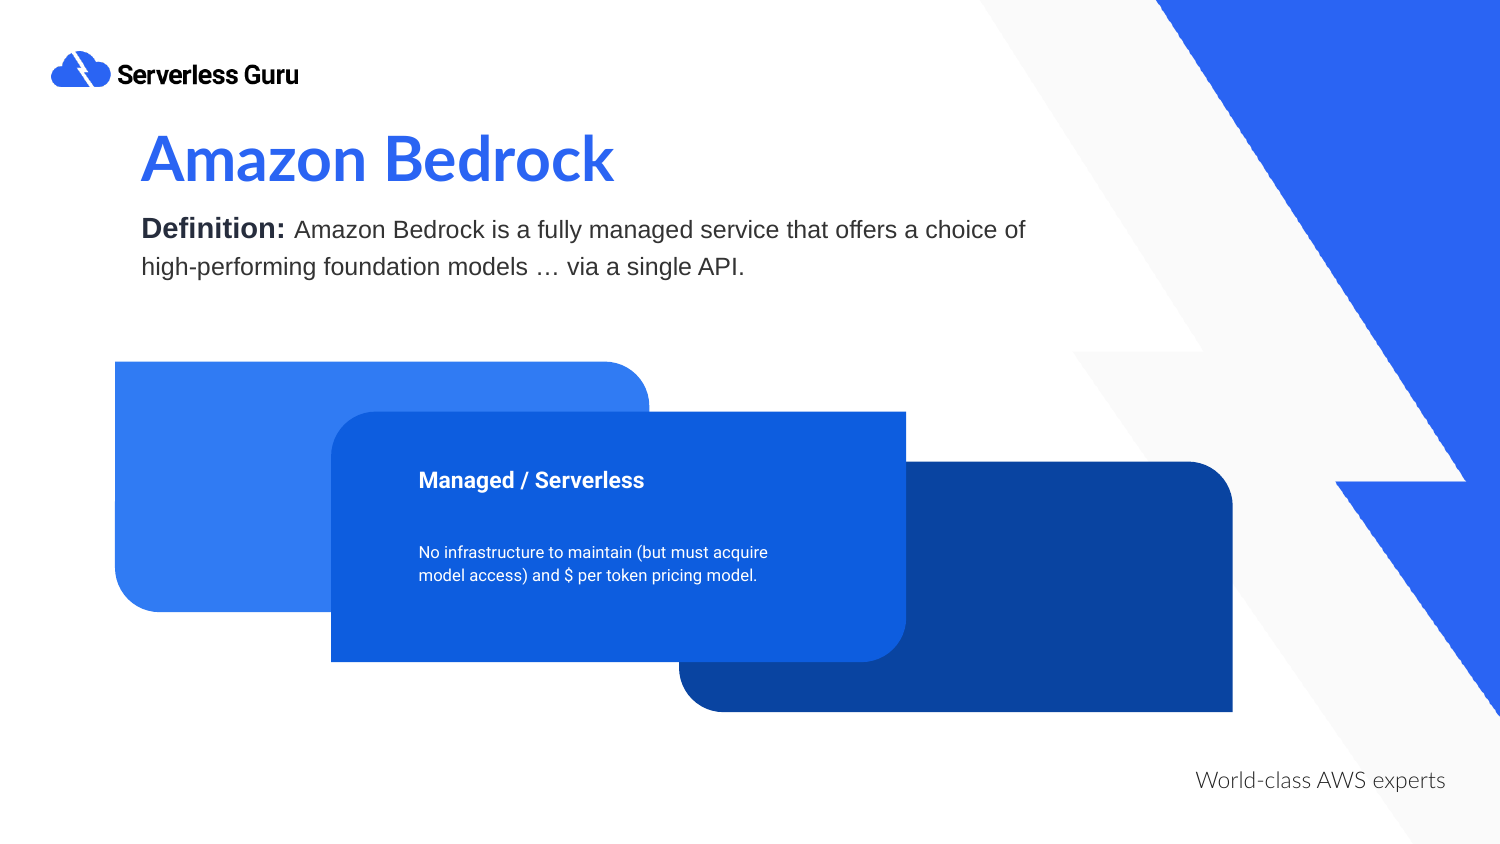

Amazon Bedrock
# Definition: Amazon Bedrock is a fully managed service that offers a choice of high-performing foundation models … via a single API.

Managed / Serverless
No infrastructure to maintain (but must acquire model access) and $ per token pricing model.